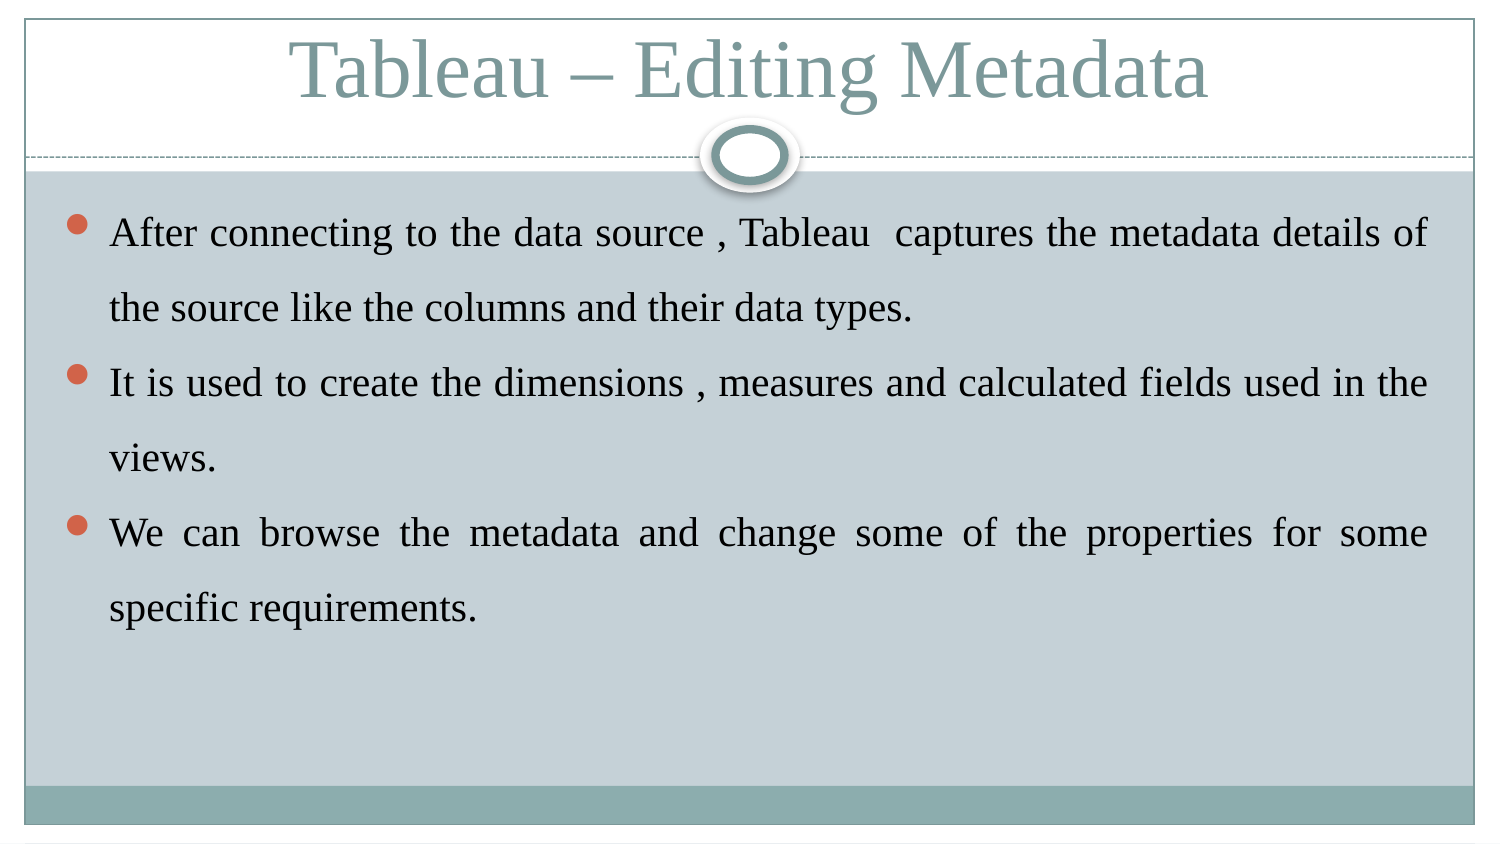

# Tableau – Editing Metadata
After connecting to the data source , Tableau  captures the metadata details of the source like the columns and their data types.
It is used to create the dimensions , measures and calculated fields used in the views.
We can browse the metadata and change some of the properties for some specific requirements.